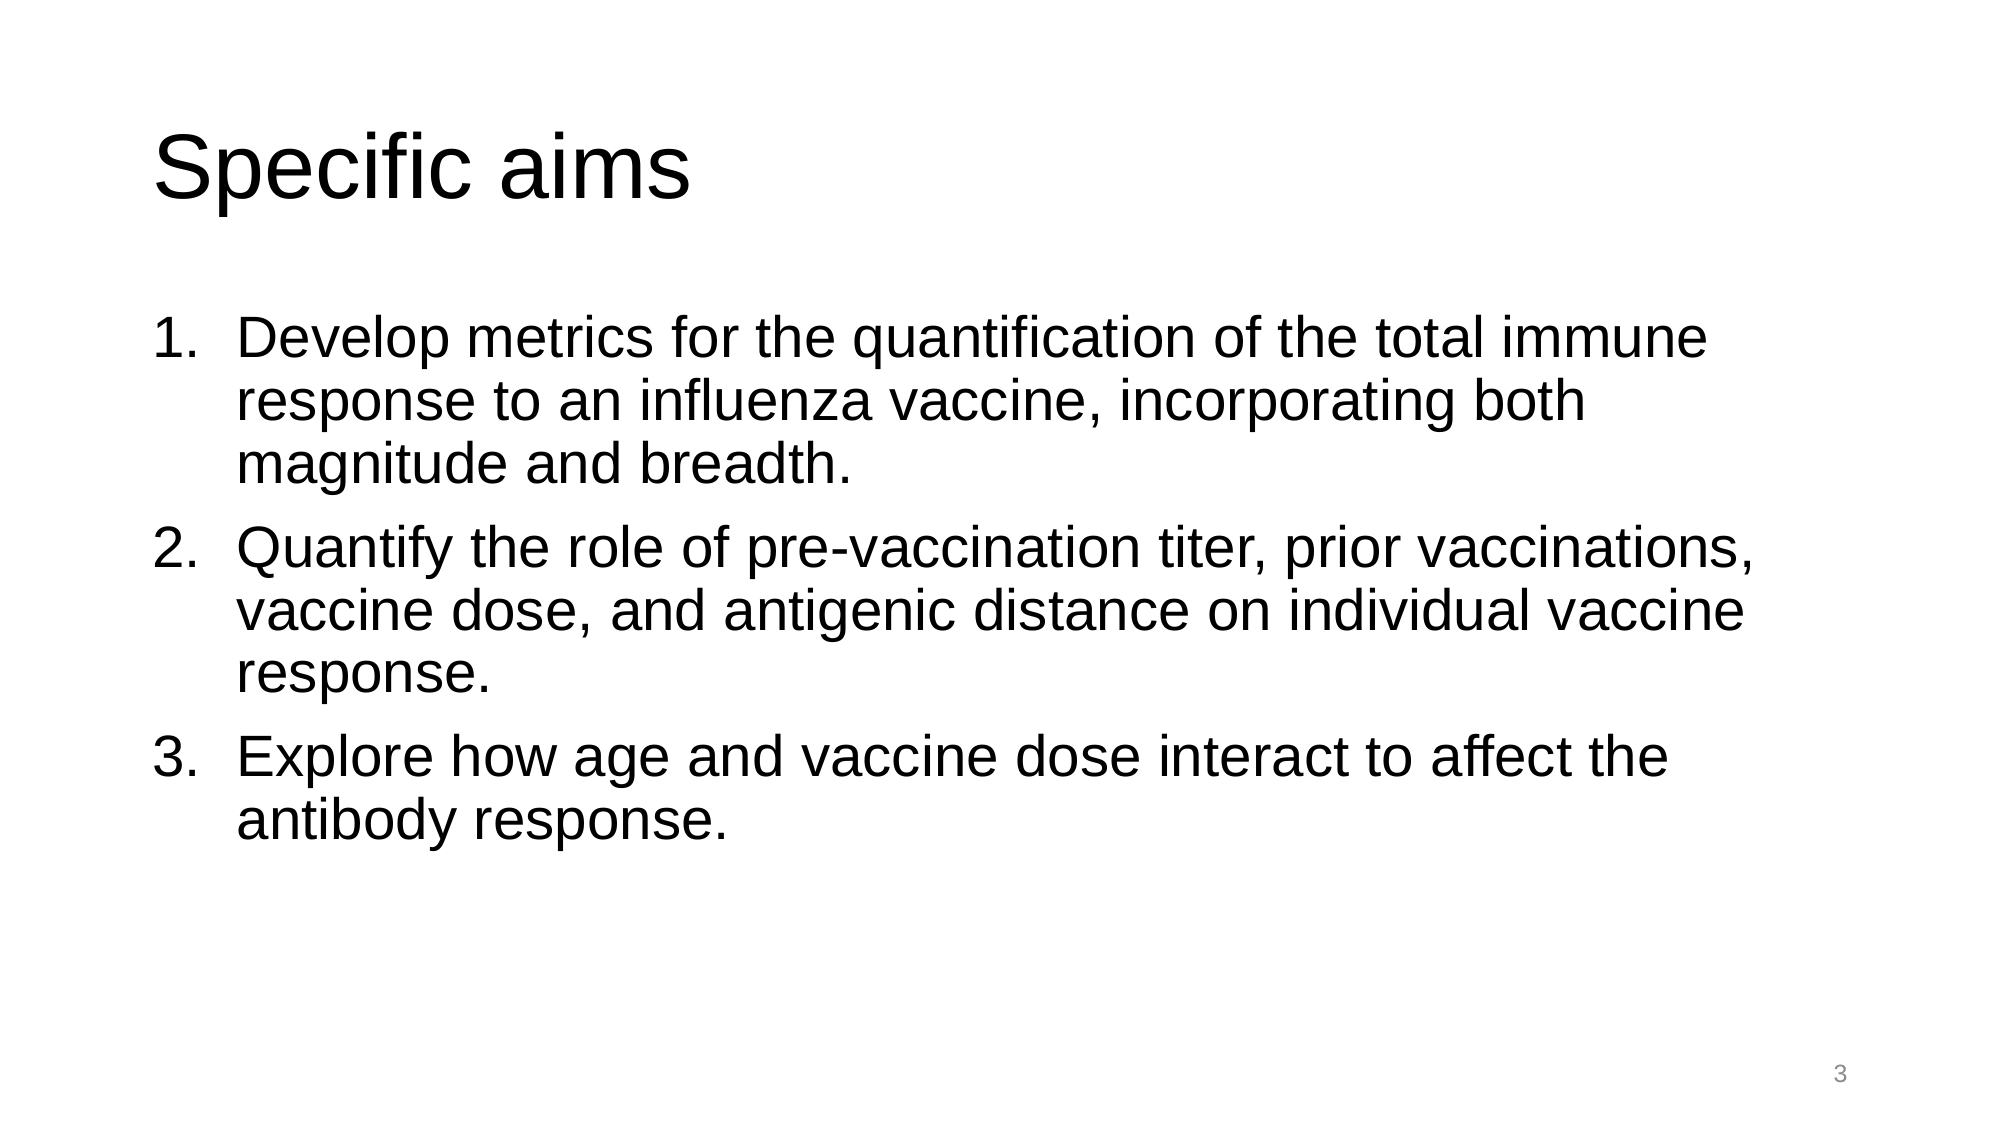

# Specific aims
Develop metrics for the quantification of the total immune response to an influenza vaccine, incorporating both magnitude and breadth.
Quantify the role of pre-vaccination titer, prior vaccinations, vaccine dose, and antigenic distance on individual vaccine response.
Explore how age and vaccine dose interact to affect the antibody response.
3